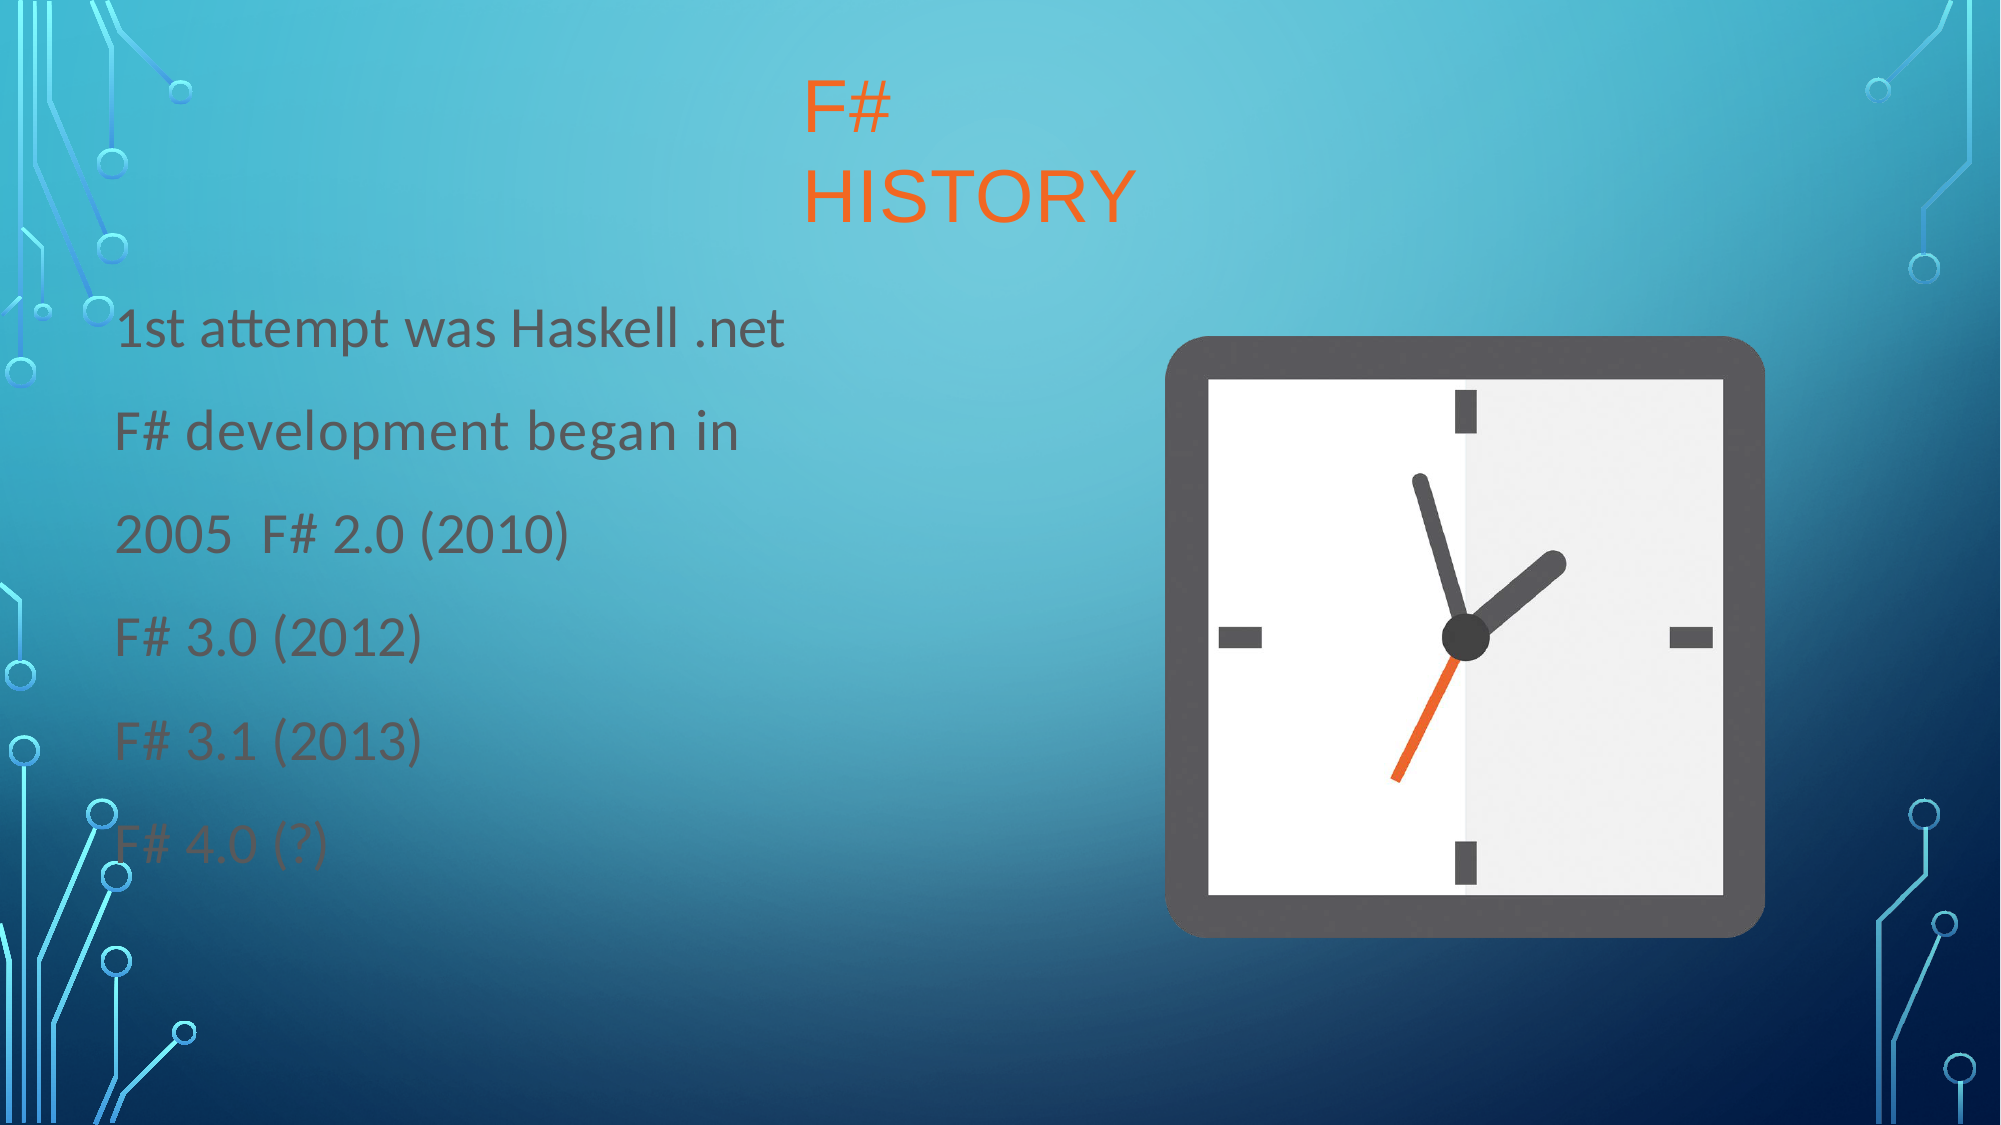

# F# History
1st attempt was Haskell .net
F# development began in 2005  F# 2.0 (2010)
F# 3.0 (2012)
F# 3.1 (2013)
F# 4.0 (?)